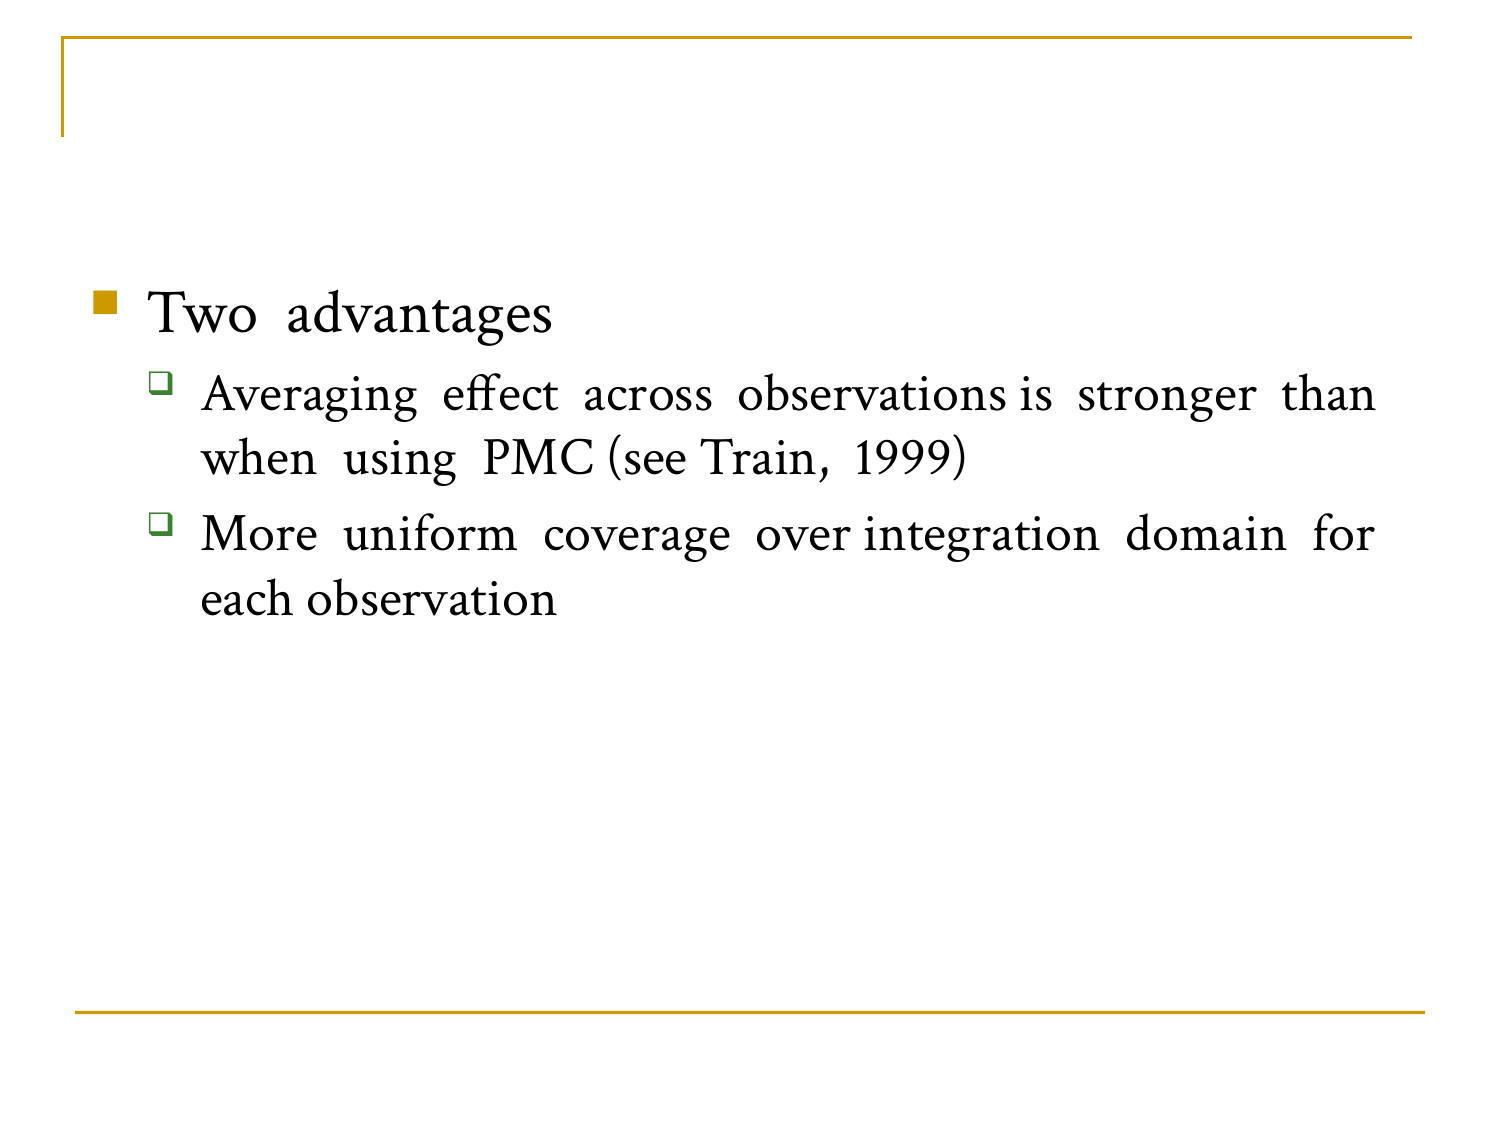

Two  advantages
Averaging  effect  across  observations is  stronger  than  when  using  PMC (see Train,  1999)
More  uniform  coverage  over integration  domain  for  each observation